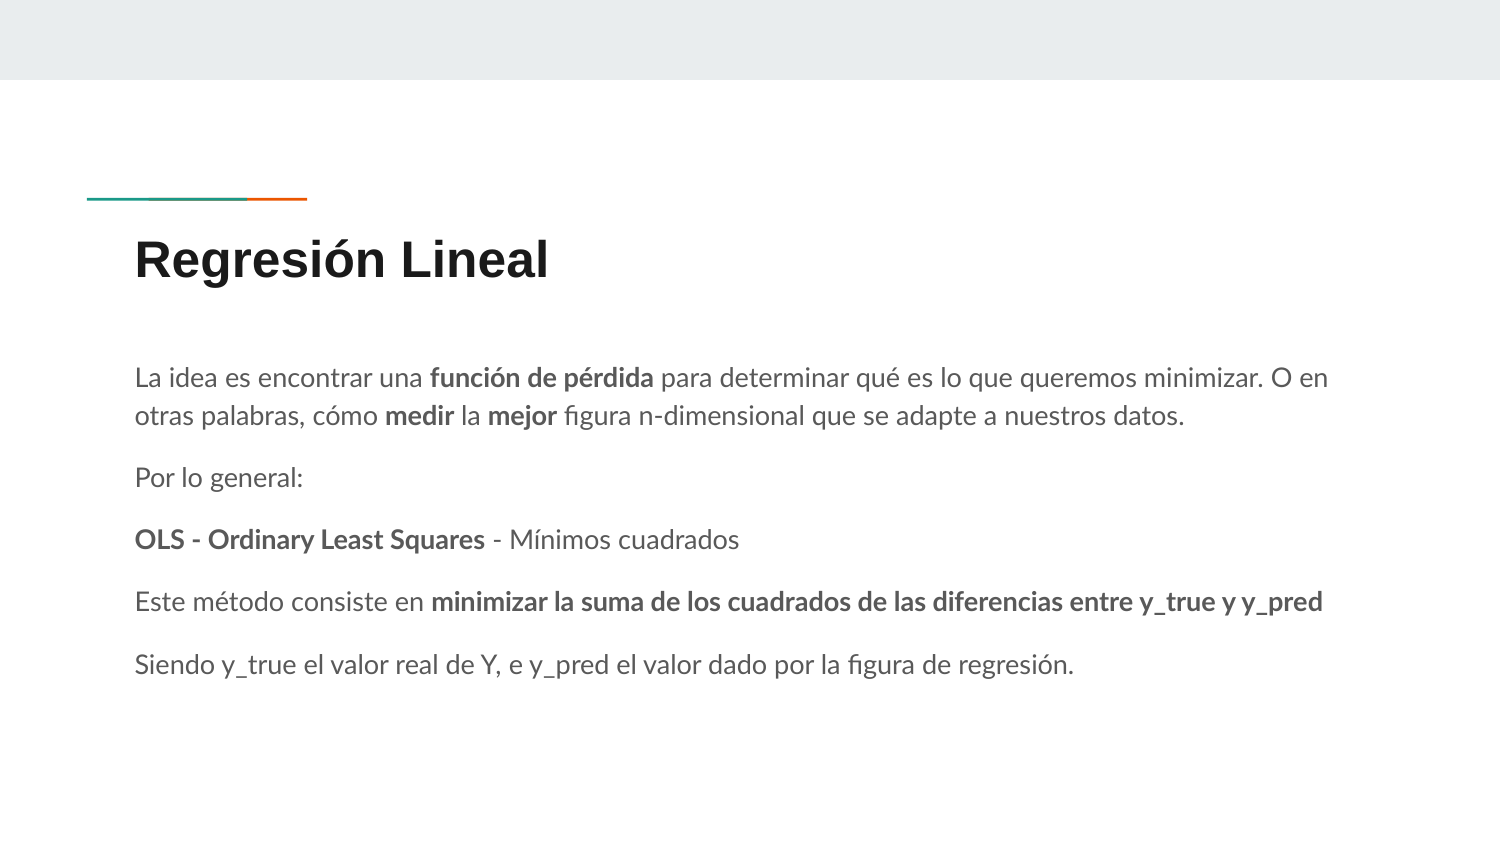

# Regresión Lineal
La idea es encontrar una función de pérdida para determinar qué es lo que queremos minimizar. O en otras palabras, cómo medir la mejor figura n-dimensional que se adapte a nuestros datos.
Por lo general:
OLS - Ordinary Least Squares - Mínimos cuadrados
Este método consiste en minimizar la suma de los cuadrados de las diferencias entre y_true y y_pred
Siendo y_true el valor real de Y, e y_pred el valor dado por la figura de regresión.